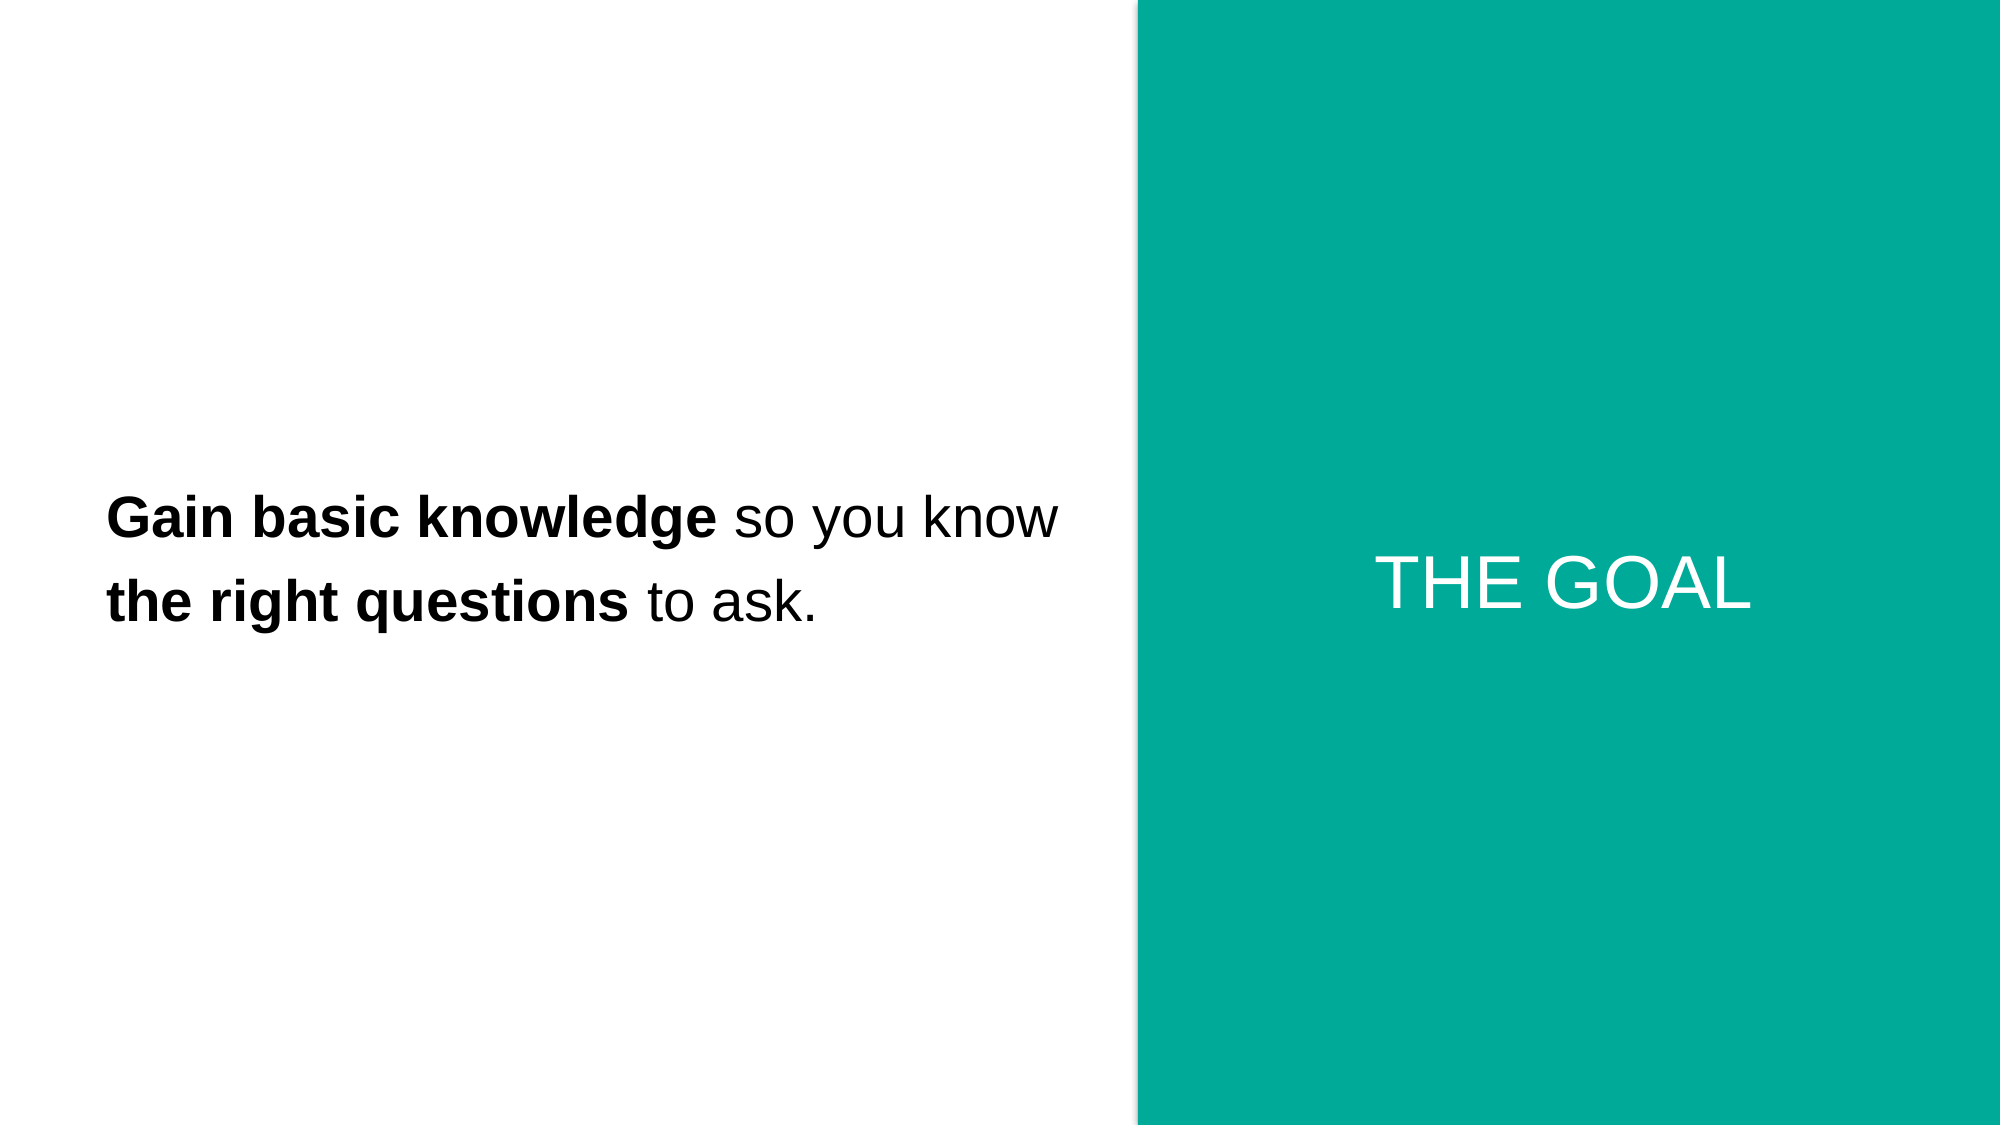

Gain basic knowledge so you know the right questions to ask.
THE GOAL